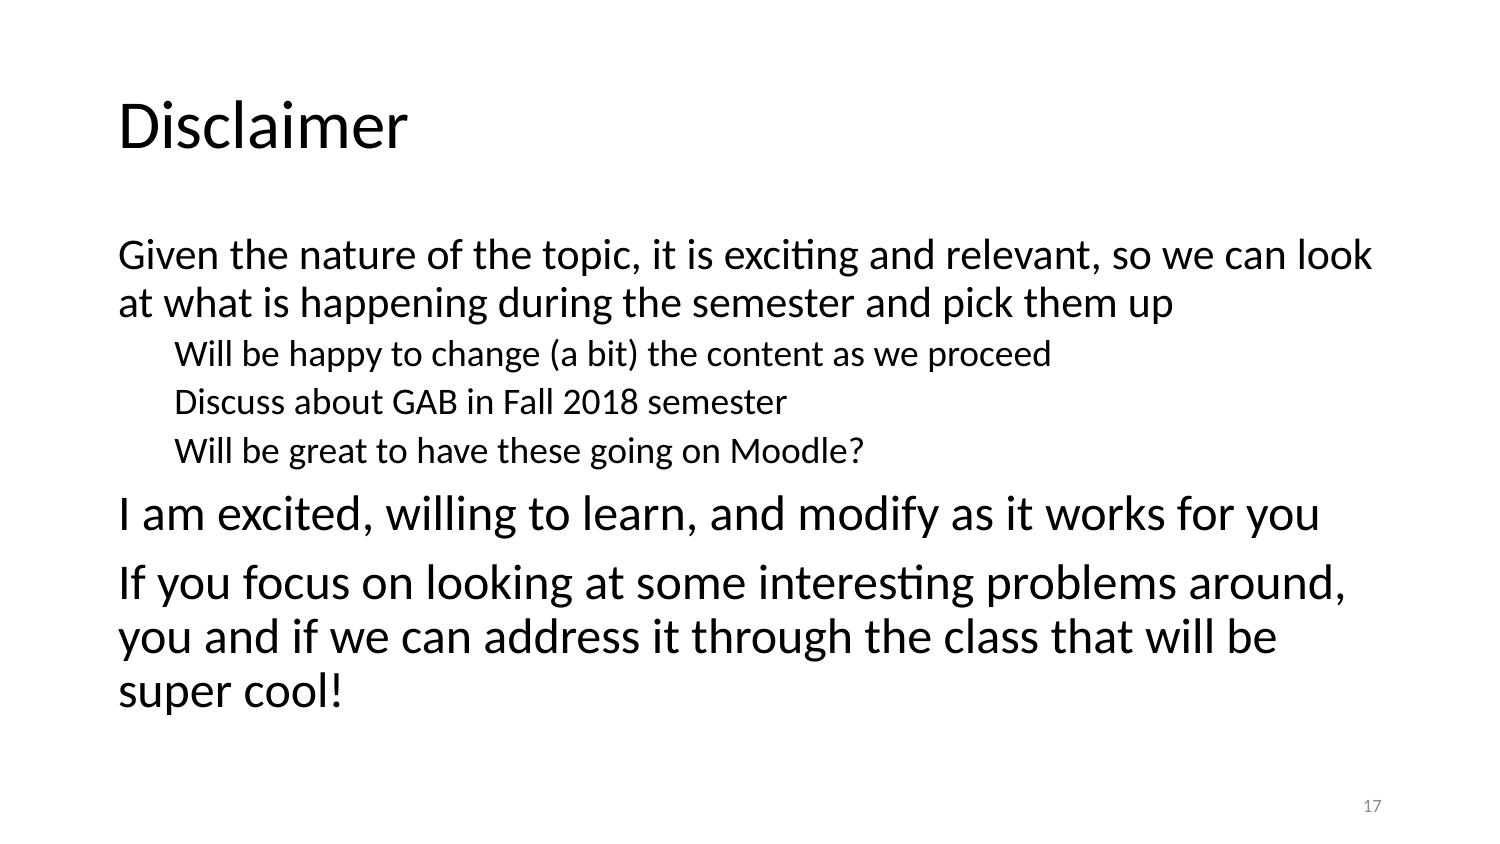

# Disclaimer
Given the nature of the topic, it is exciting and relevant, so we can look at what is happening during the semester and pick them up
Will be happy to change (a bit) the content as we proceed
Discuss about GAB in Fall 2018 semester
Will be great to have these going on Moodle?
I am excited, willing to learn, and modify as it works for you
If you focus on looking at some interesting problems around, you and if we can address it through the class that will be super cool!
17